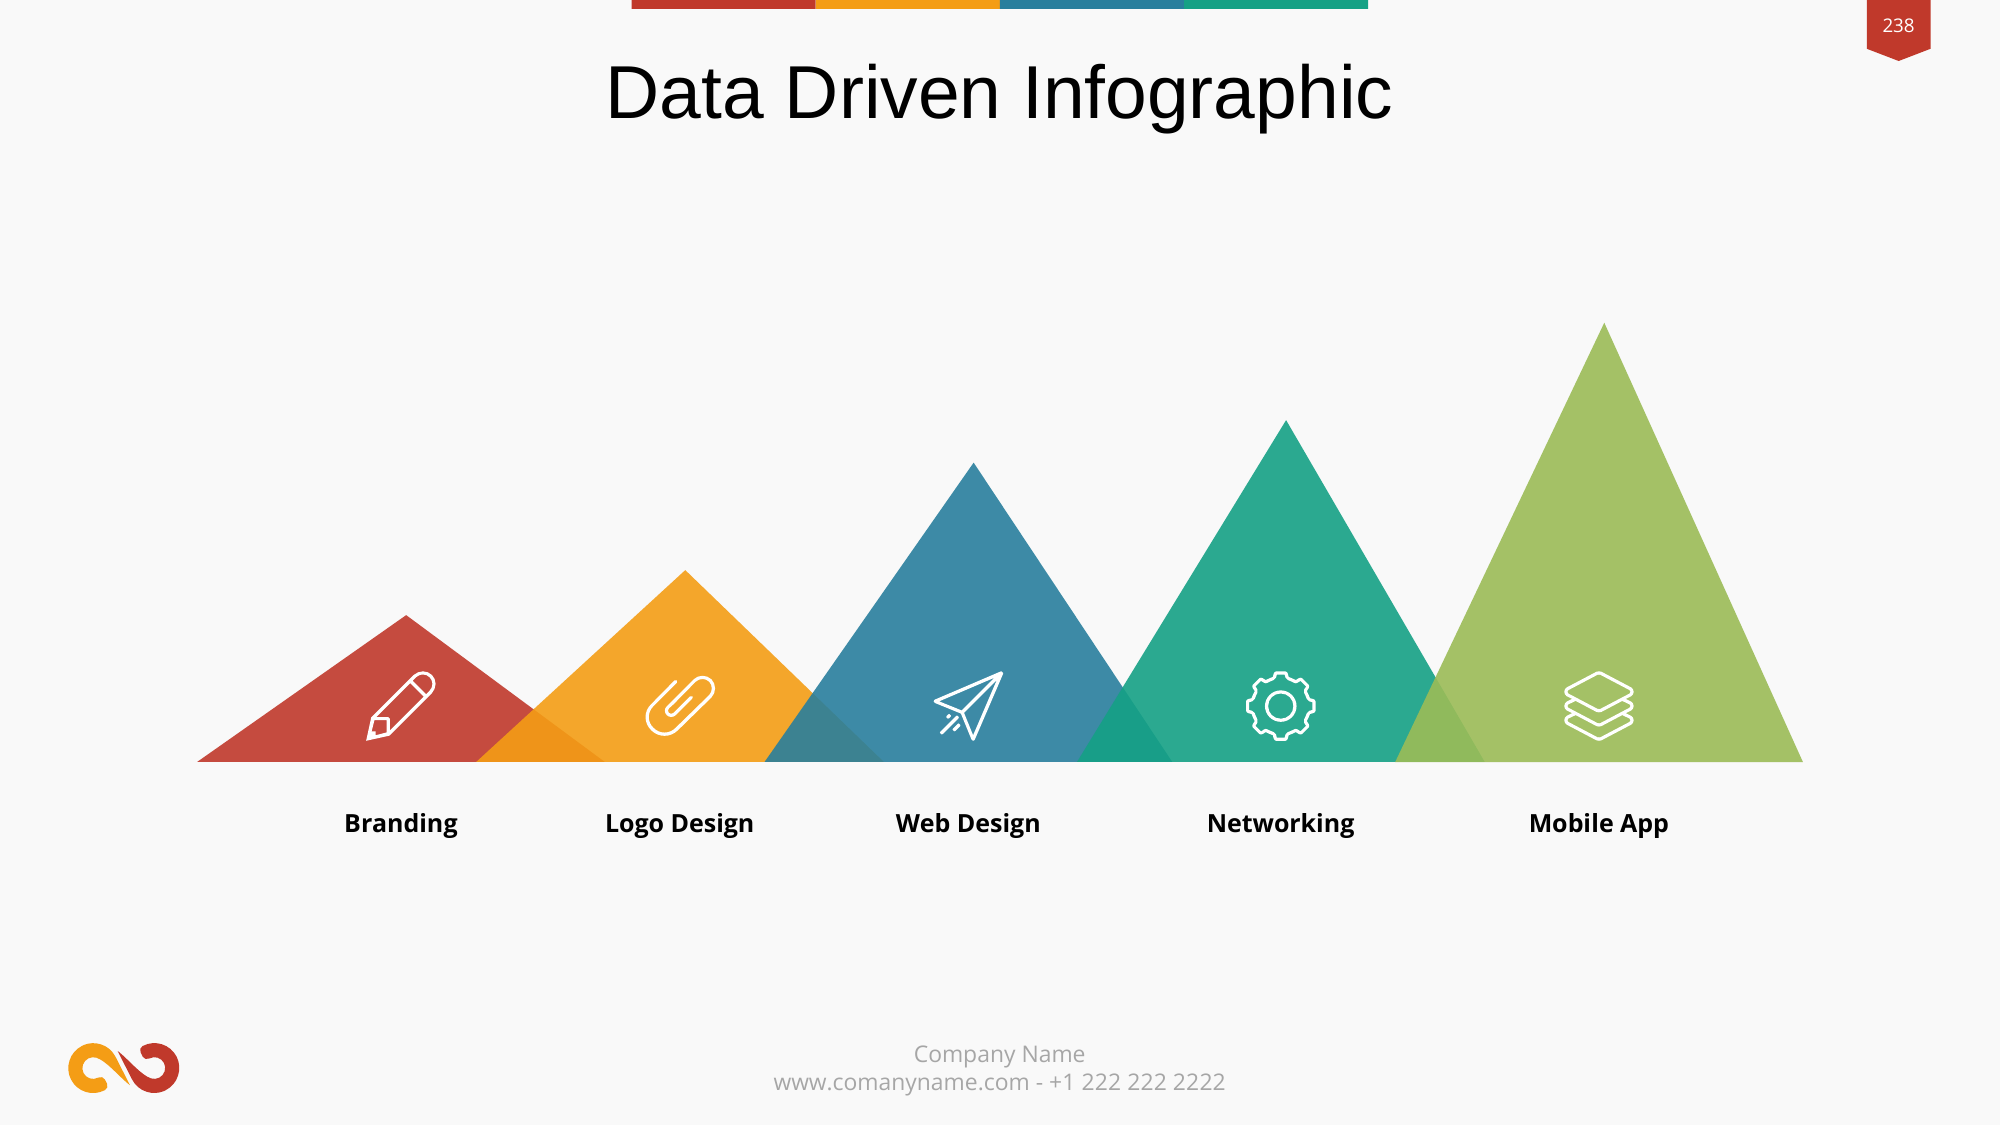

Data Driven Infographic

Branding
Logo Design
Web Design
Networking
Mobile App